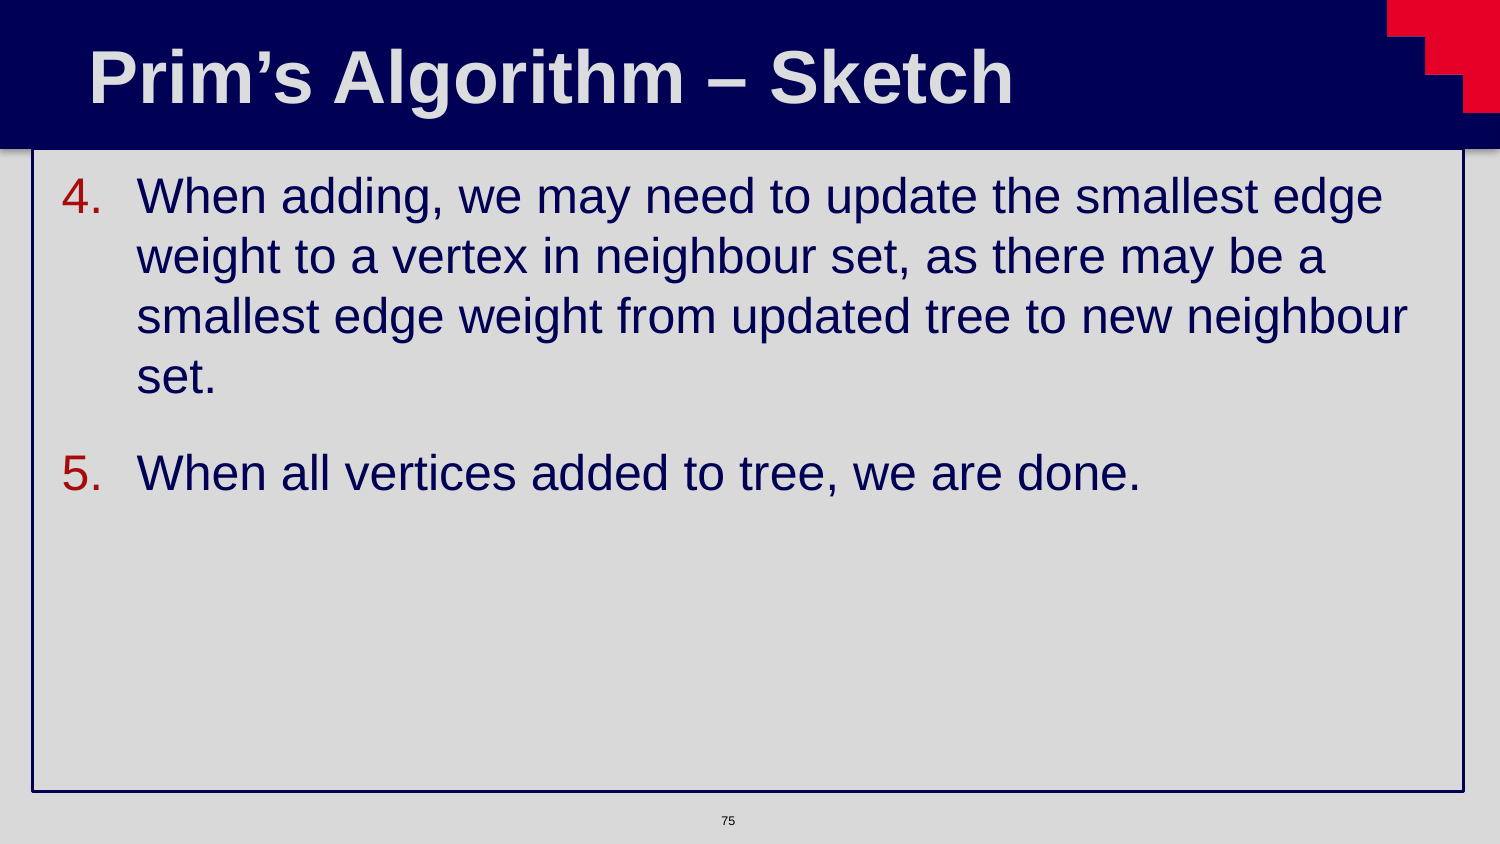

# Prim’s Algorithm – Sketch
When adding, we may need to update the smallest edge weight to a vertex in neighbour set, as there may be a smallest edge weight from updated tree to new neighbour set.
When all vertices added to tree, we are done.